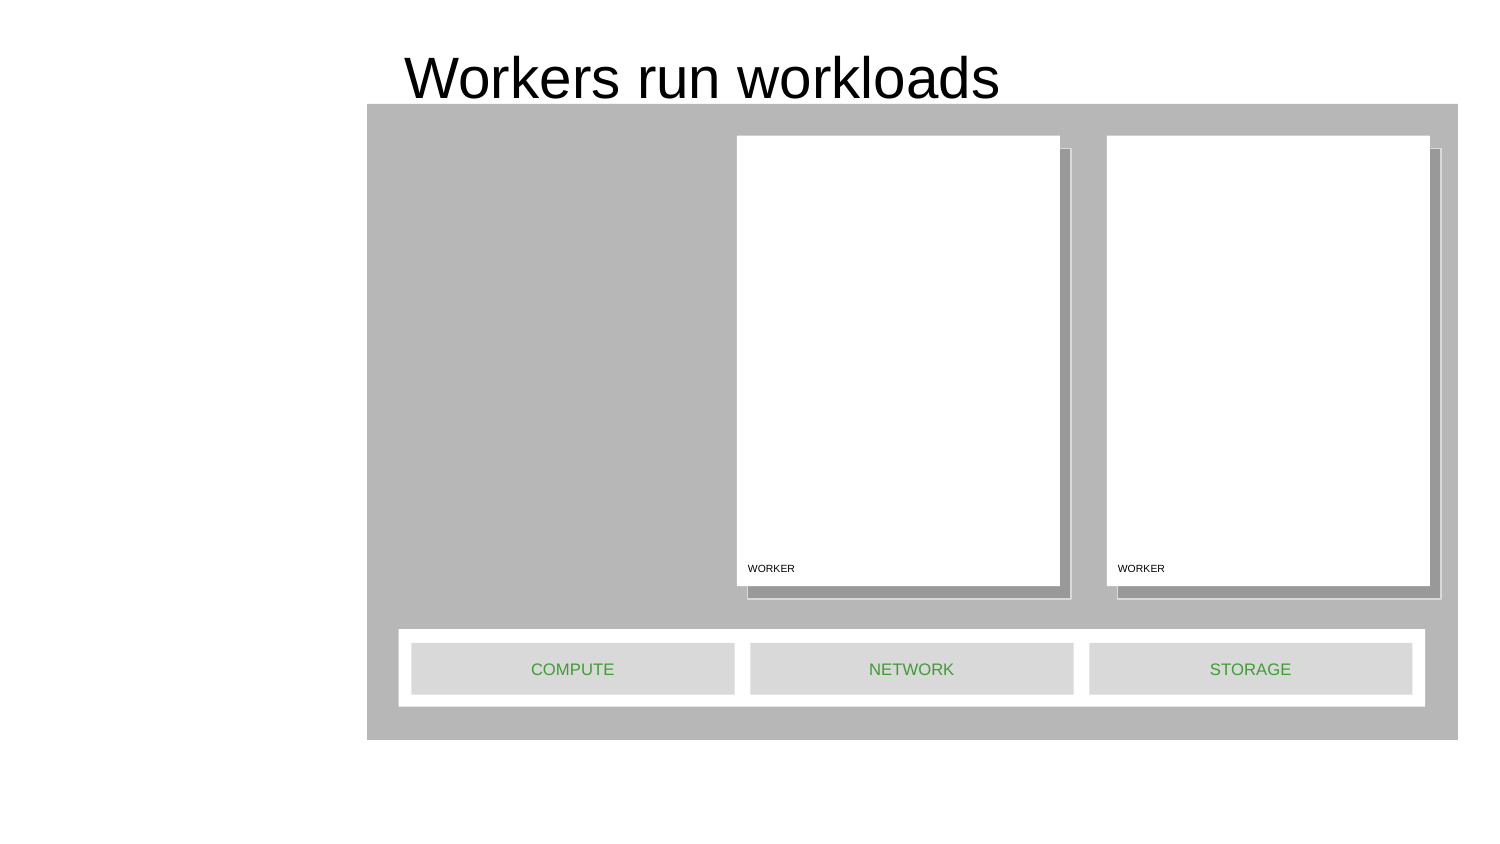

Workers run workloads

WORKER
WORKER

COMPUTE
NETWORK
STORAGE